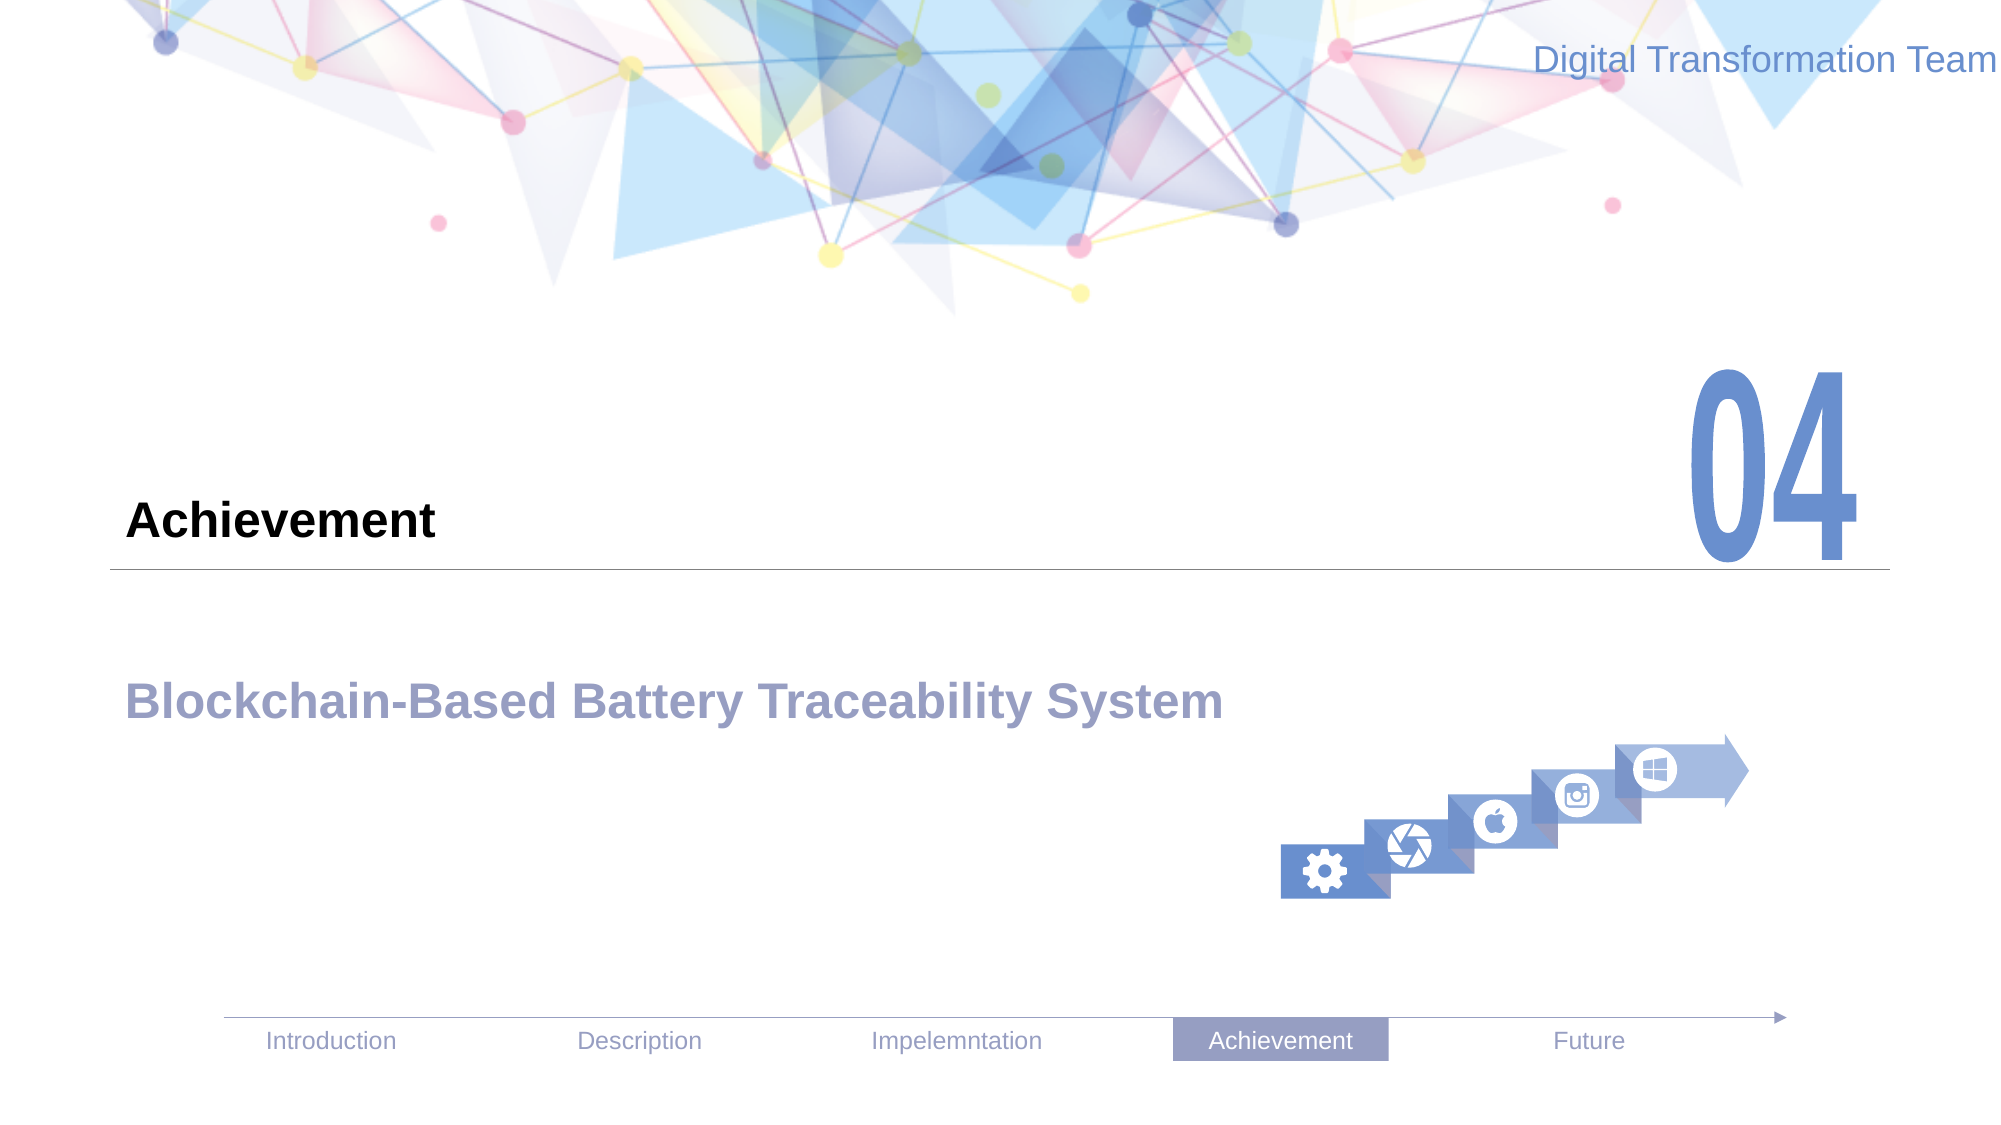

Digital Transformation Team
04
# Achievement
Blockchain-Based Battery Traceability System

Achievement
Future
Introduction
Description
Impelemntation